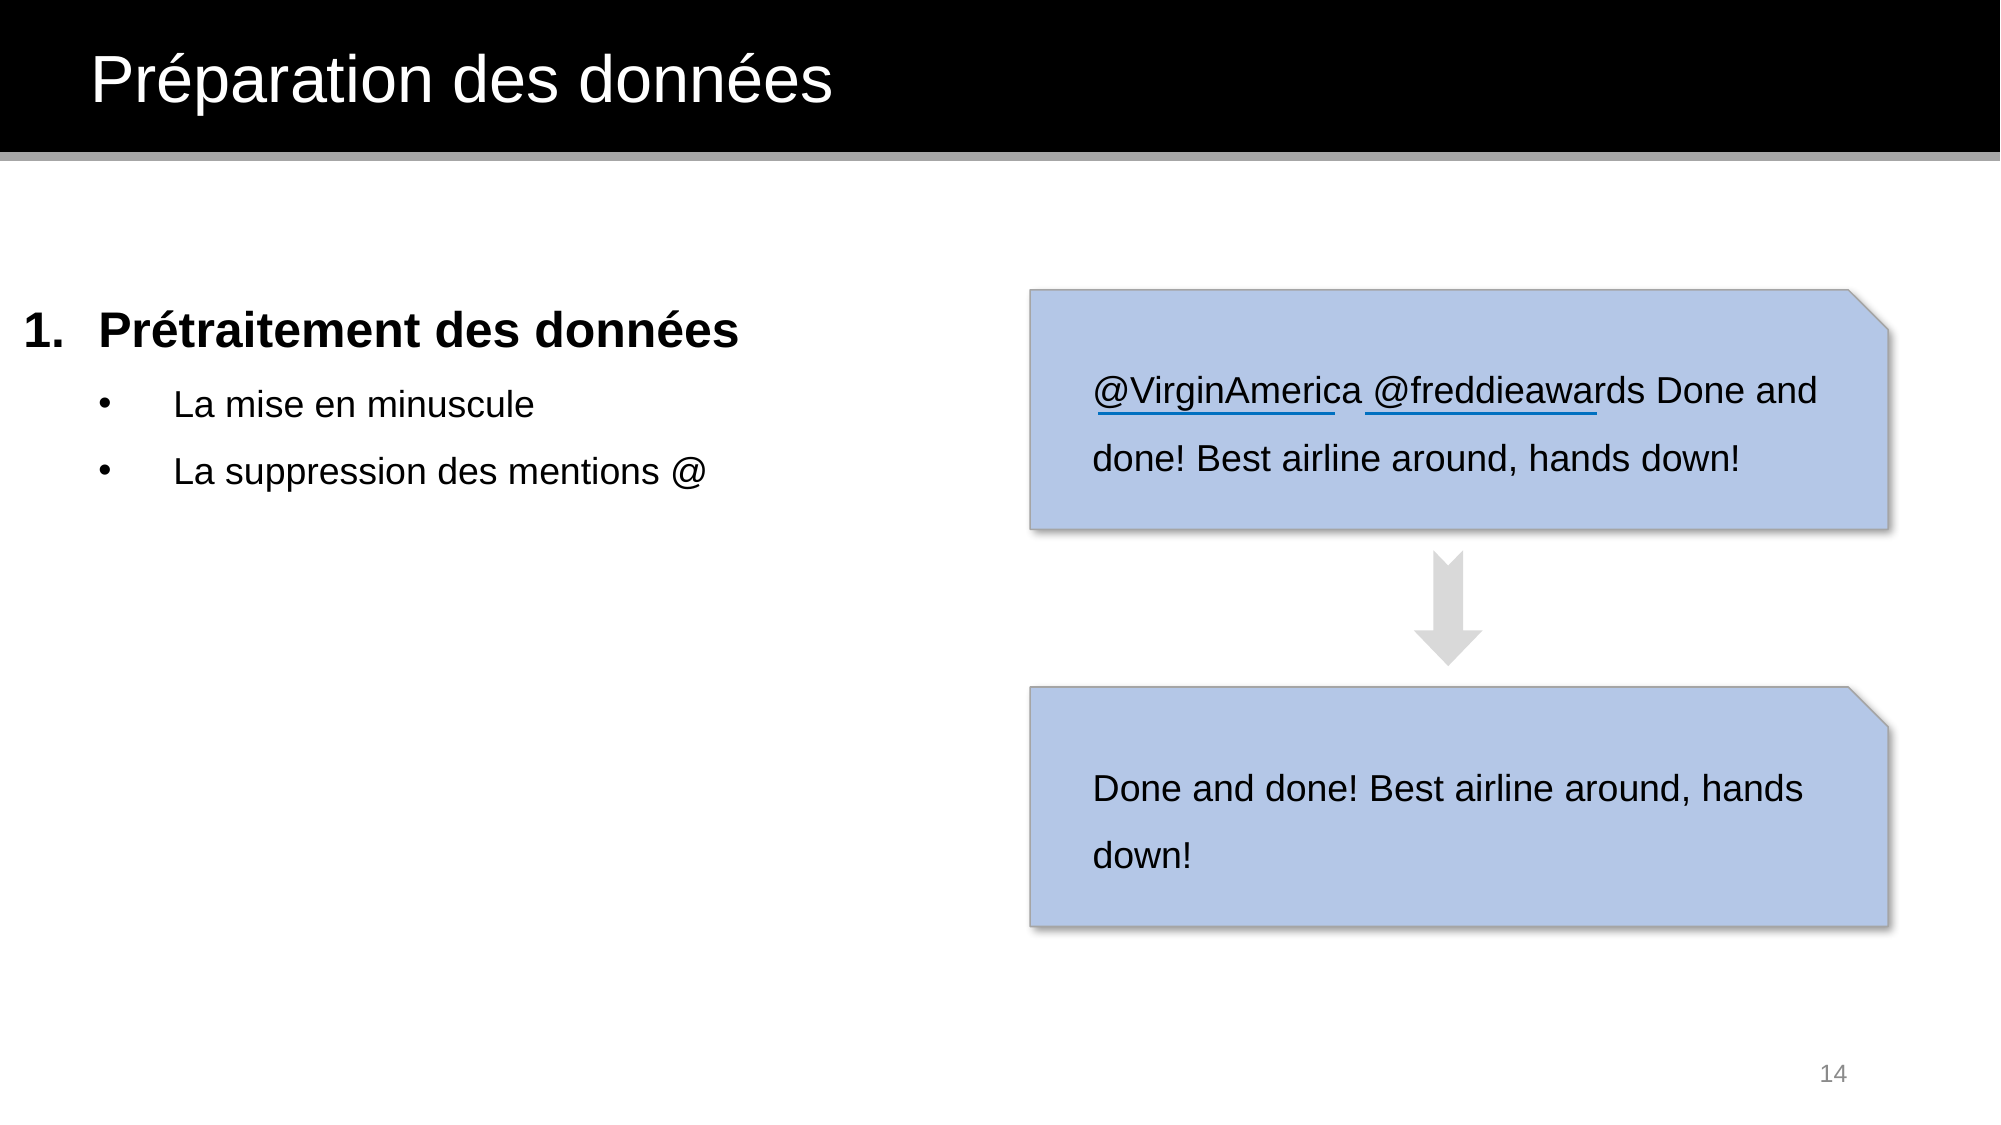

Préparation des données

Prétraitement des données
La mise en minuscule
La suppression des mentions @

@VirginAmerica @freddieawards Done and done! Best airline around, hands down!

Done and done! Best airline around, hands down!

14